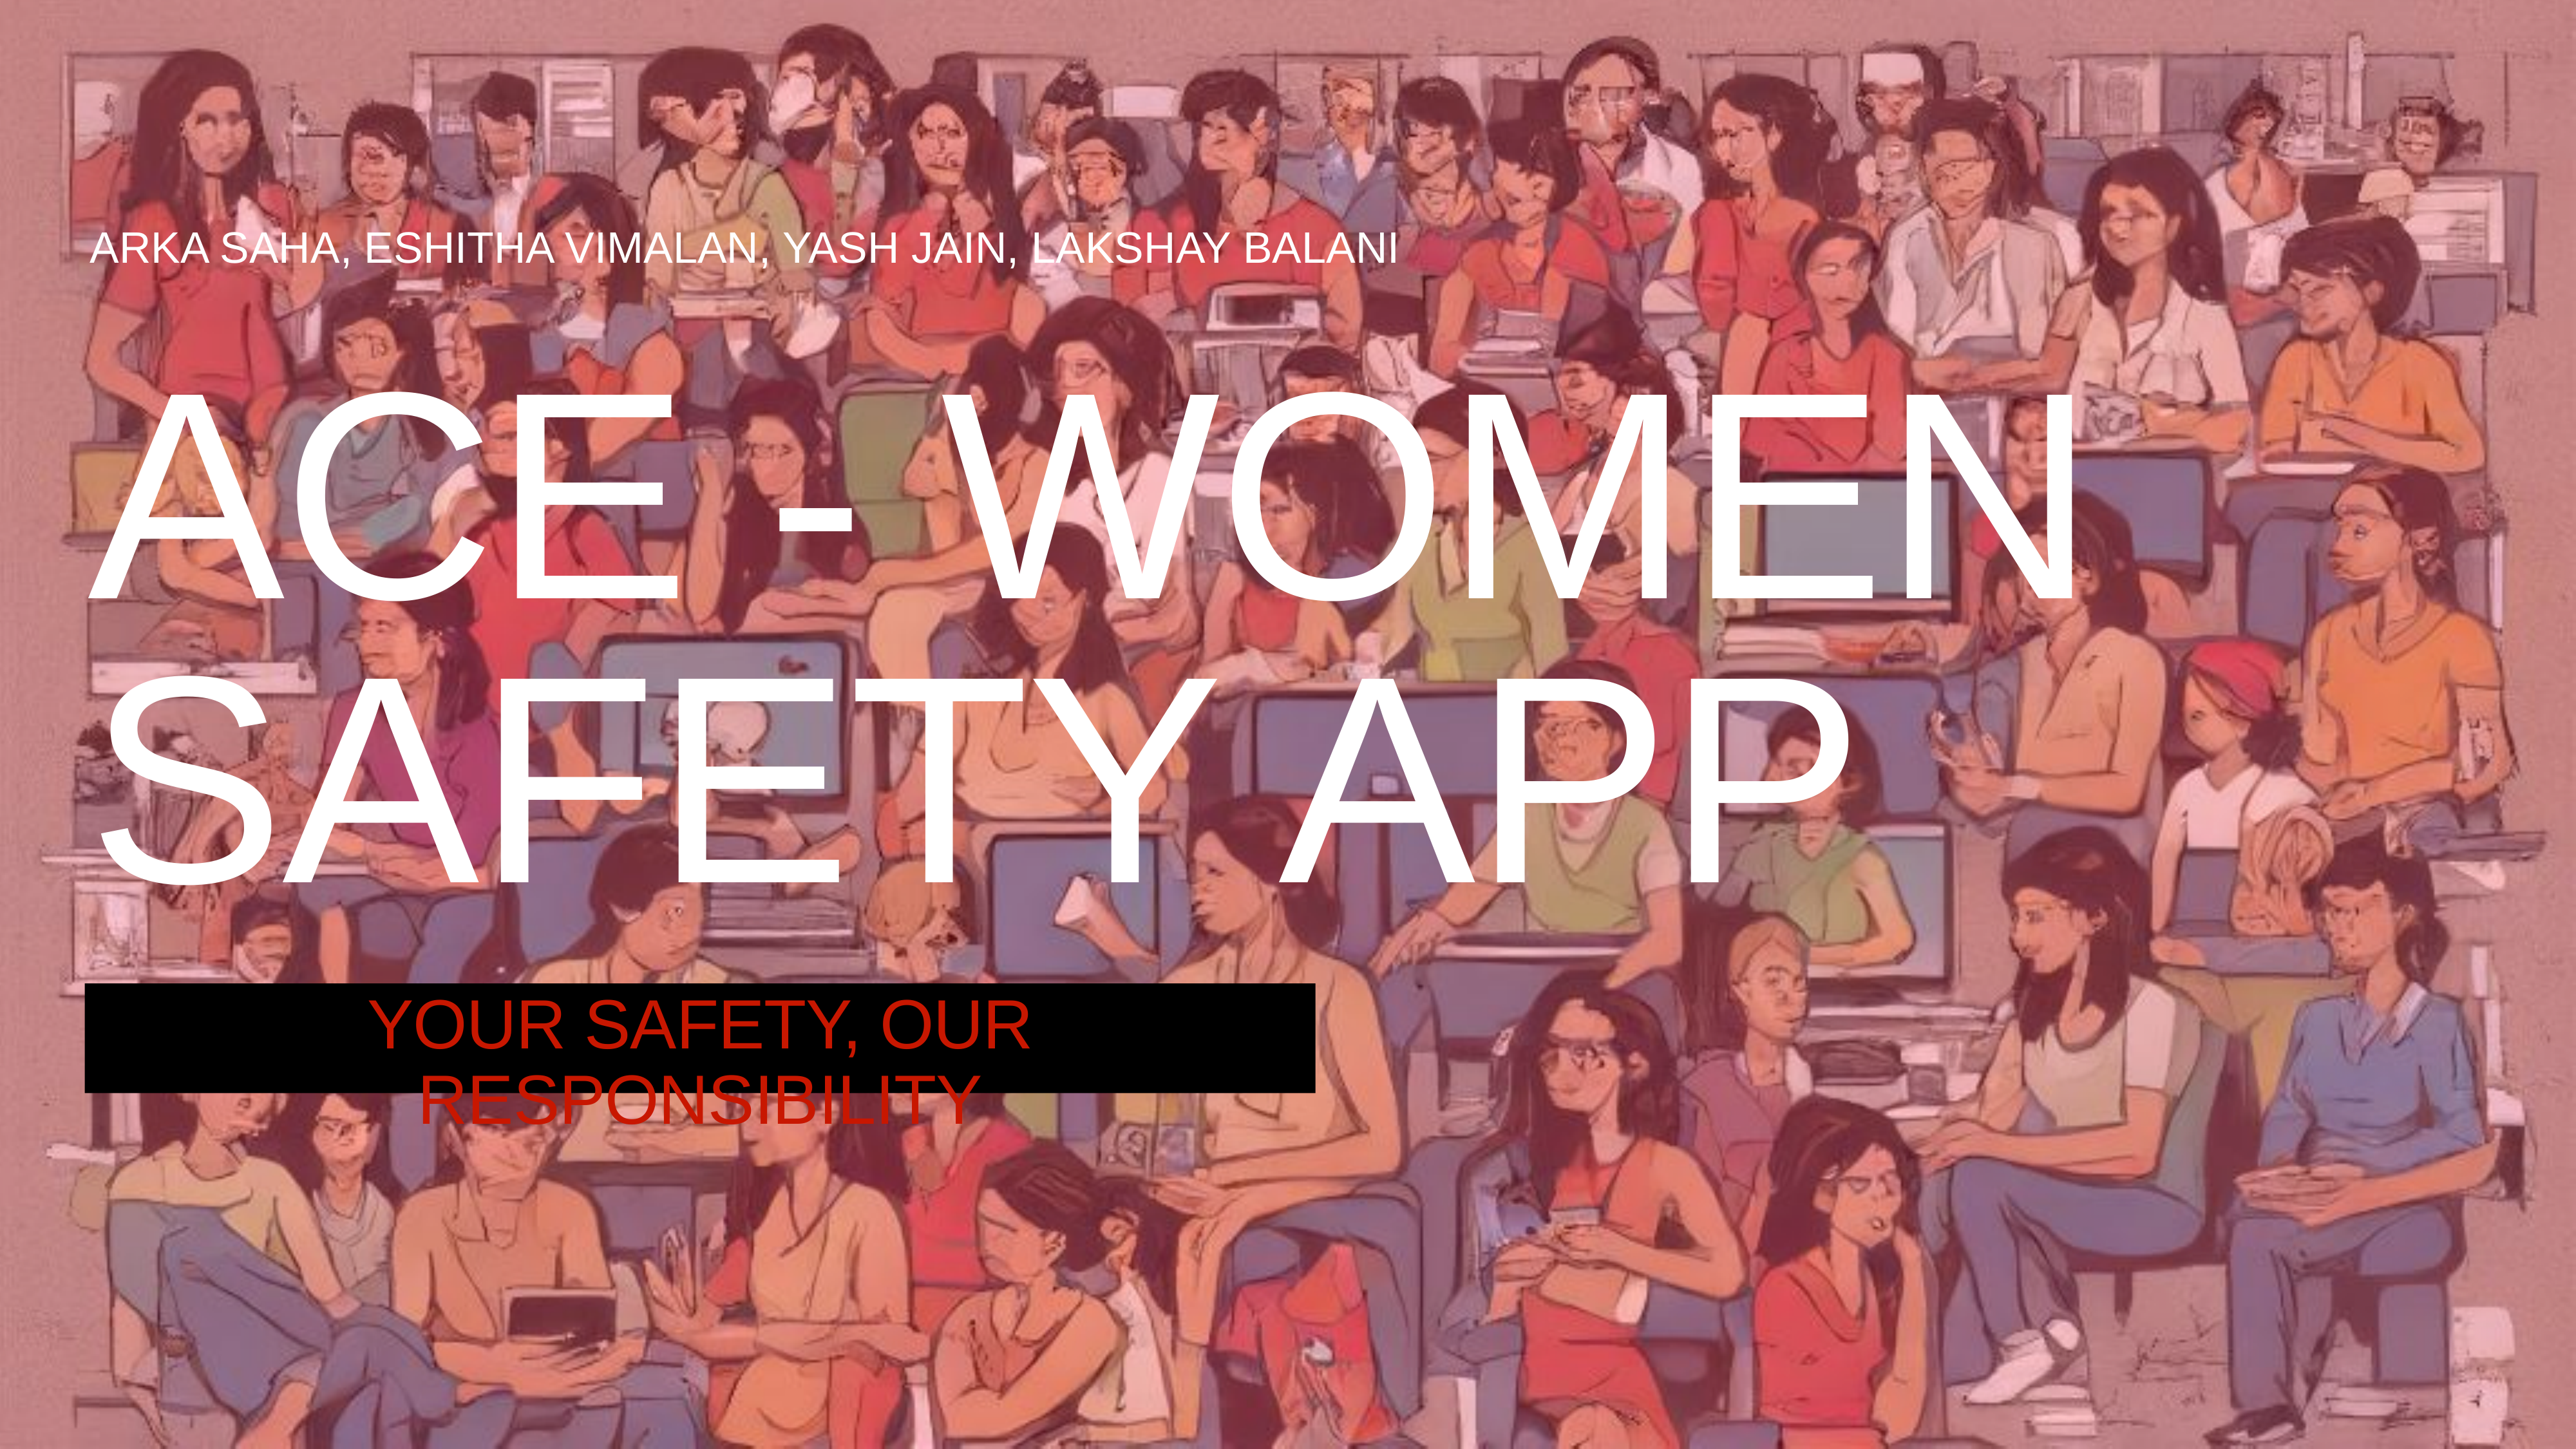

ARKA SAHA, ESHITHA VIMALAN, YASH JAIN, LAKSHAY BALANI
# ACE - WOMEN SAFETY APP
YOUR SAFETY, OUR RESPONSIBILITY